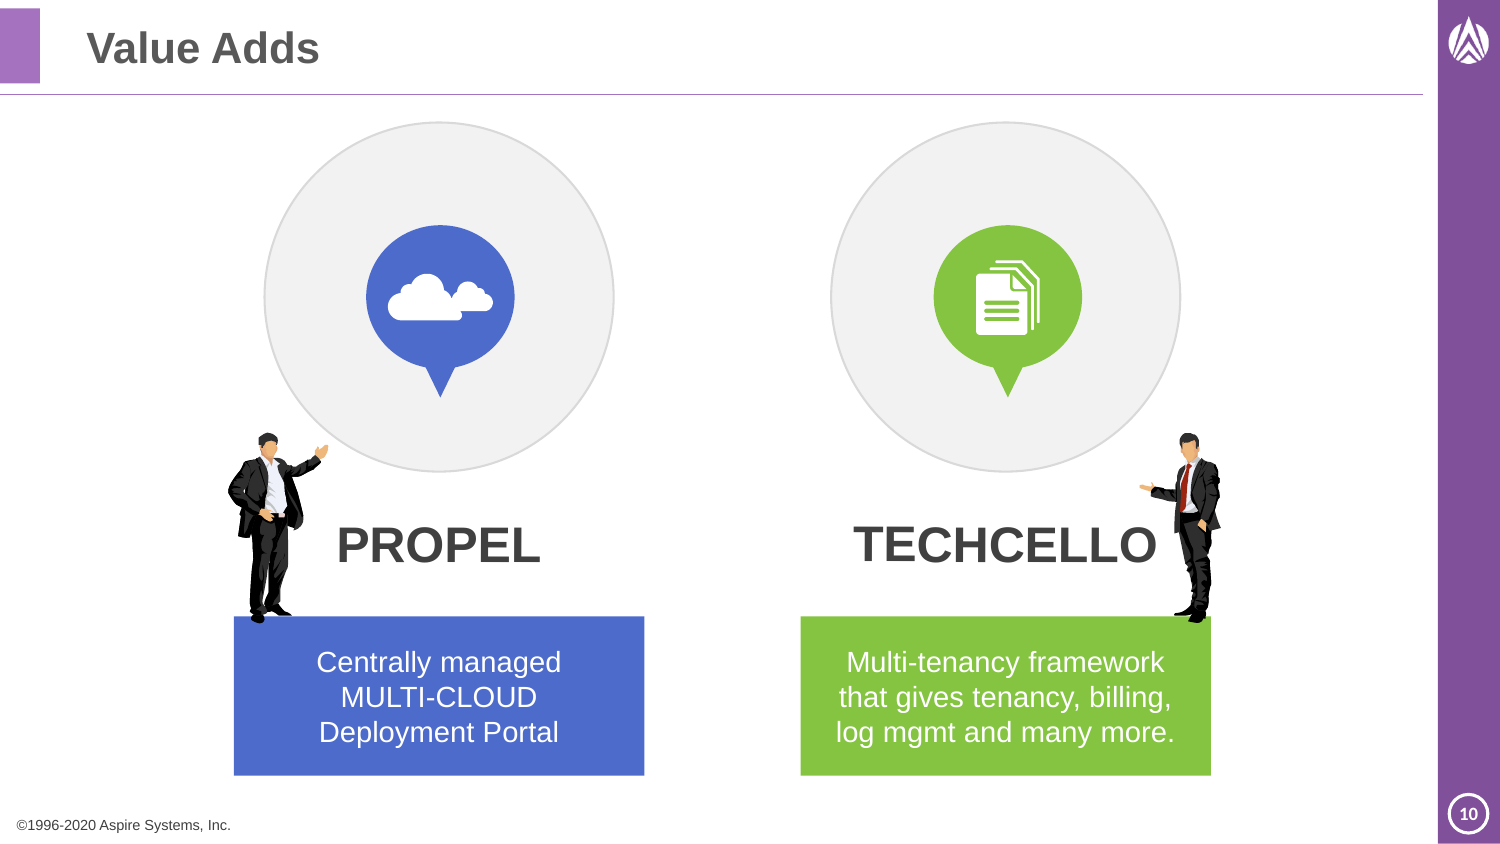

# Value Adds

PROPEL
TECHCELLO
Centrally managed
MULTI-CLOUD
Deployment Portal
Multi-tenancy framework
that gives tenancy, billing,
log mgmt and many more.